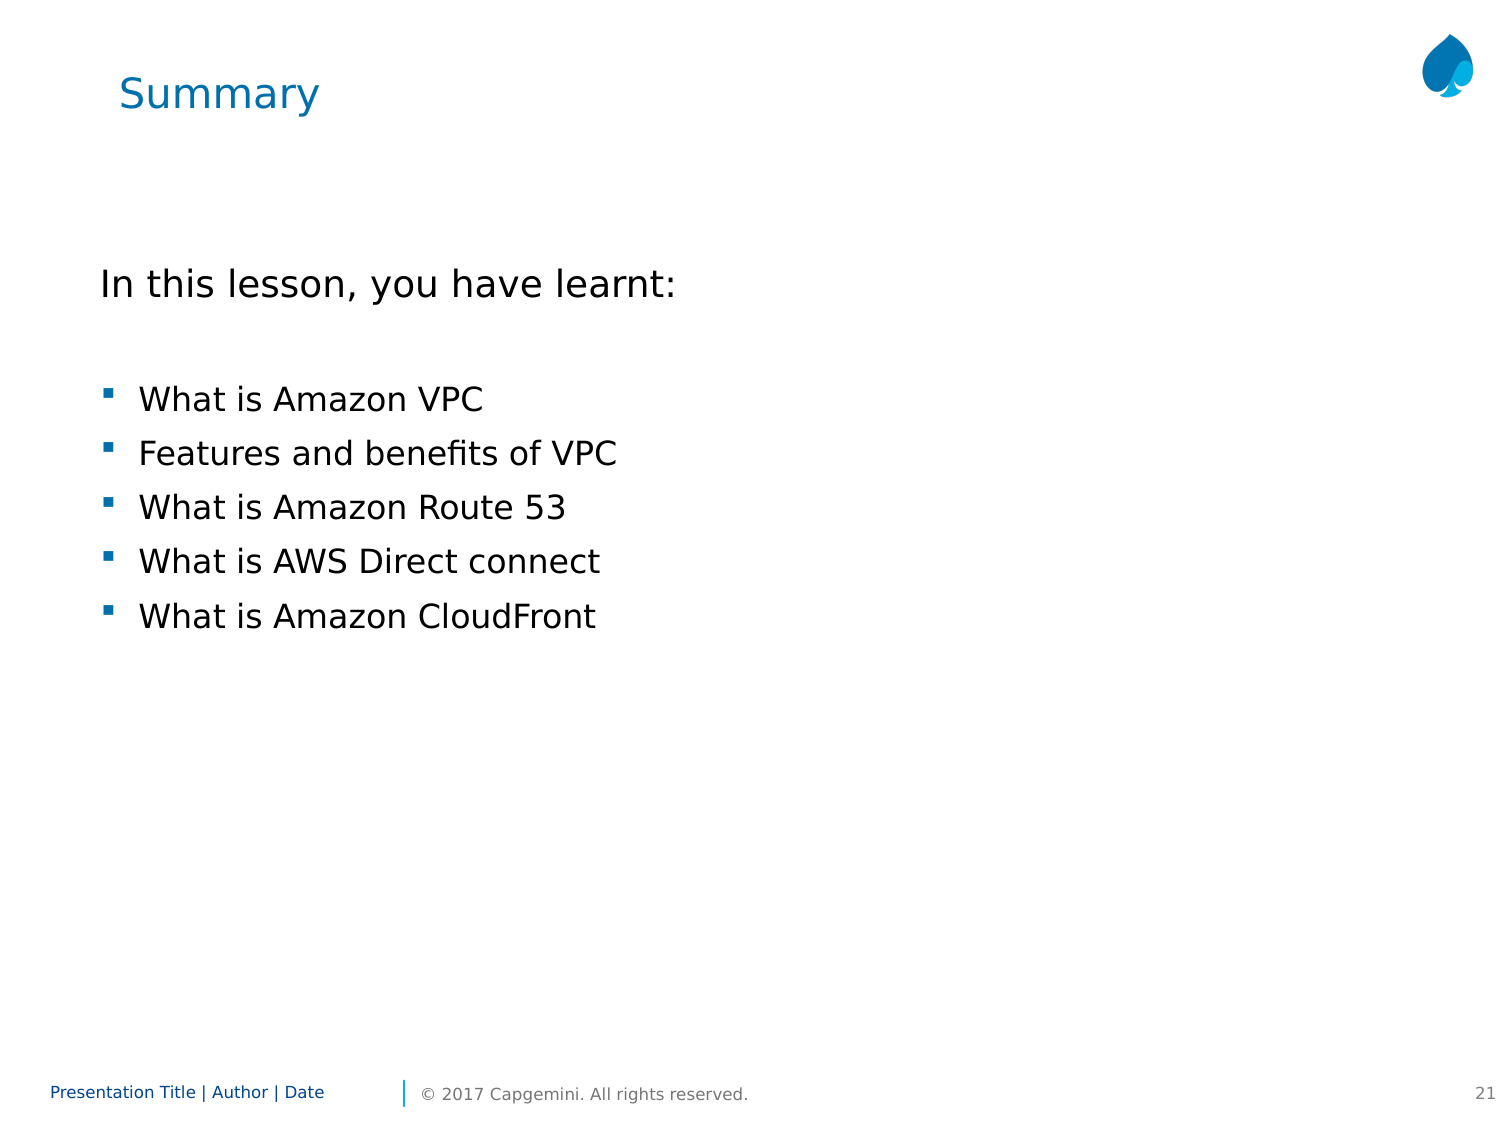

Summary
In this lesson, you have learnt:

What is Amazon VPC
Features and benefits of VPC
What is Amazon Route 53
What is AWS Direct connect
What is Amazon CloudFront